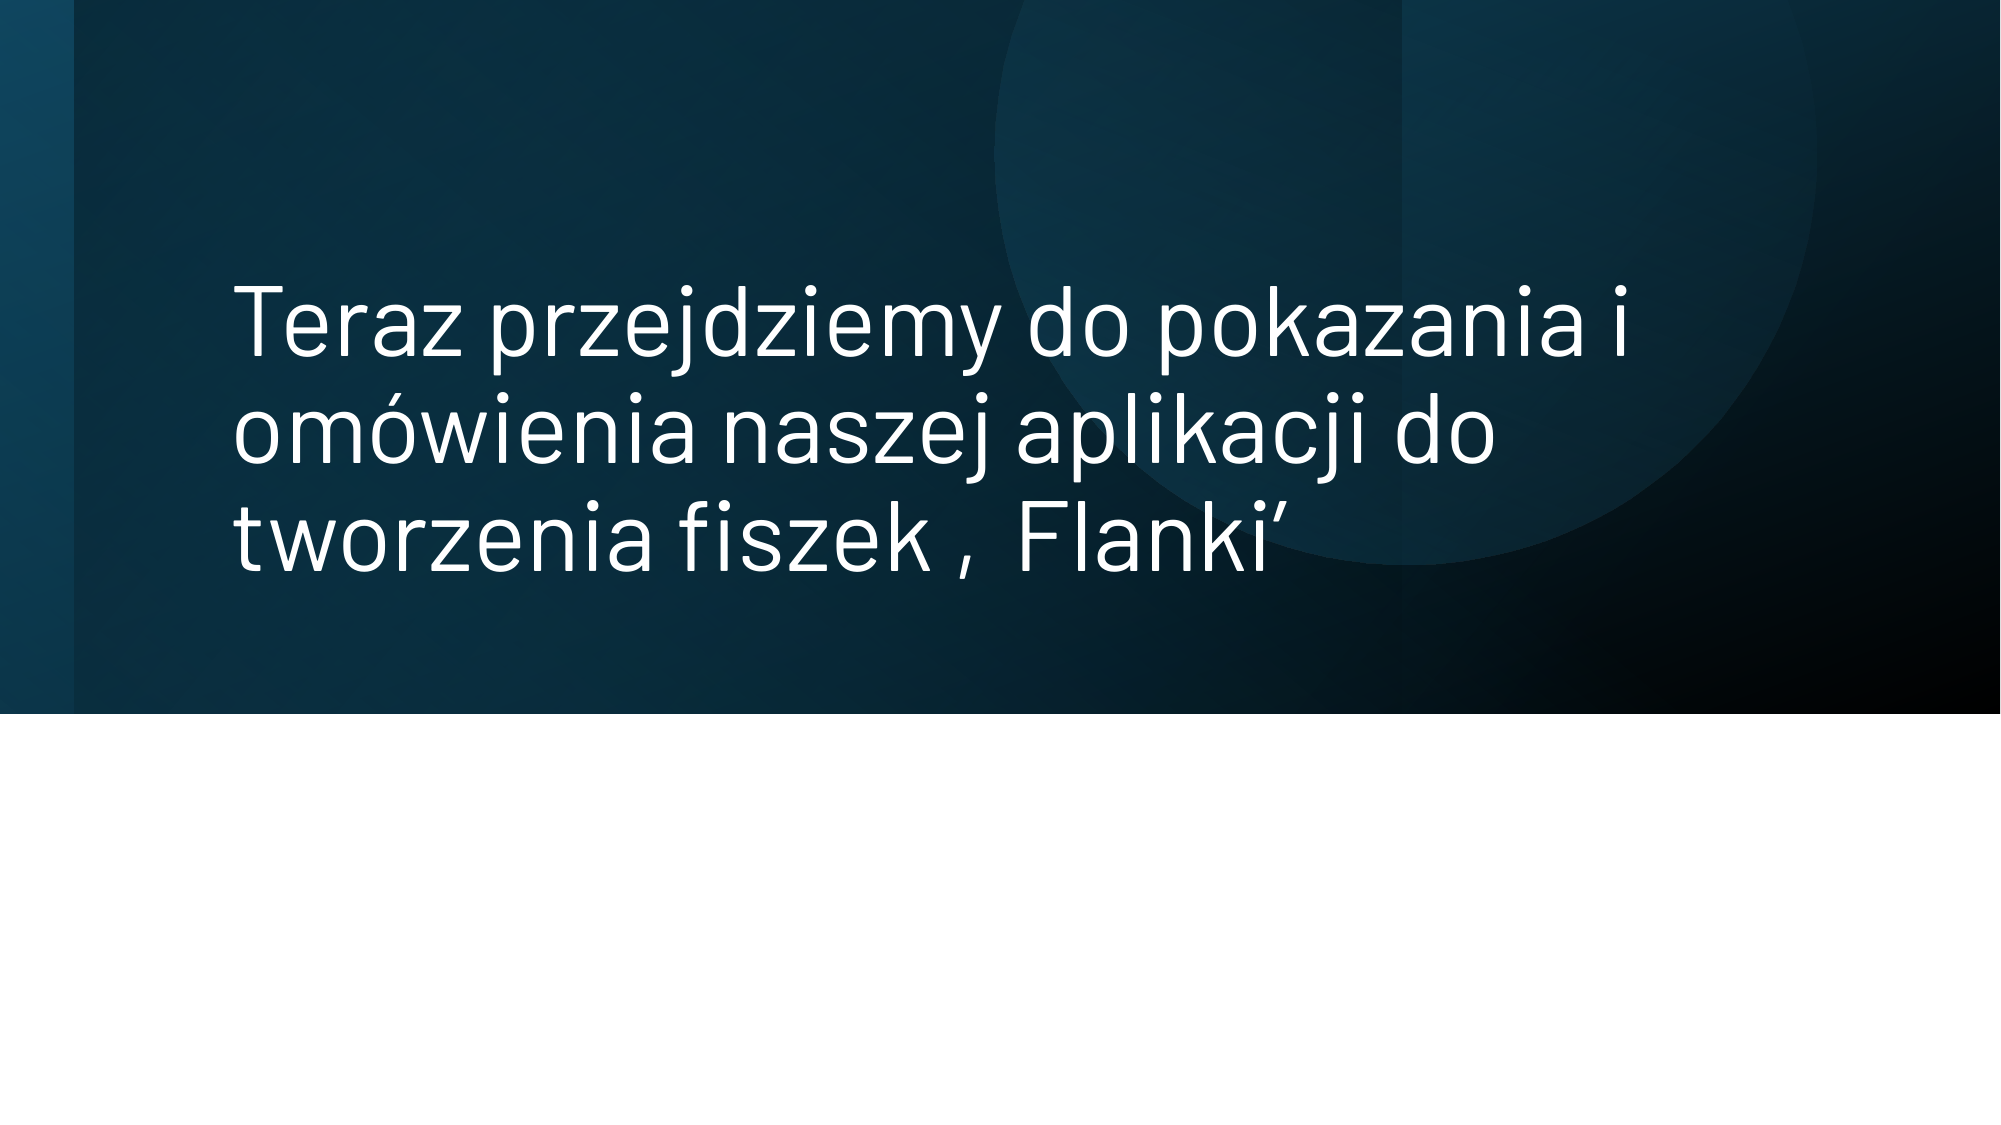

# Teraz przejdziemy do pokazania i omówienia naszej aplikacji do tworzenia fiszek ‚Flanki’